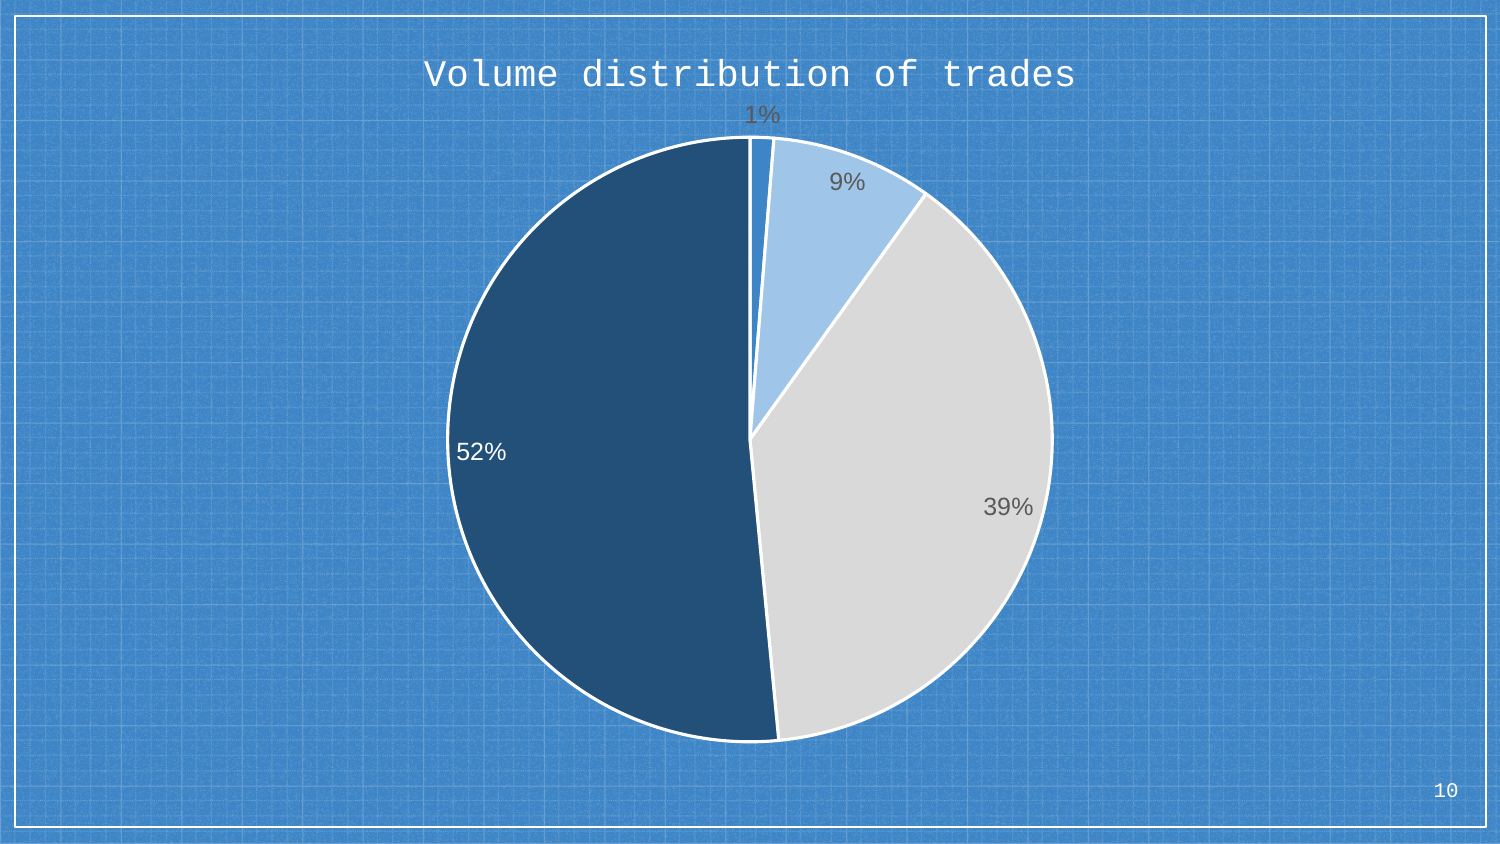

Volume distribution of trades

[unsupported chart]

10